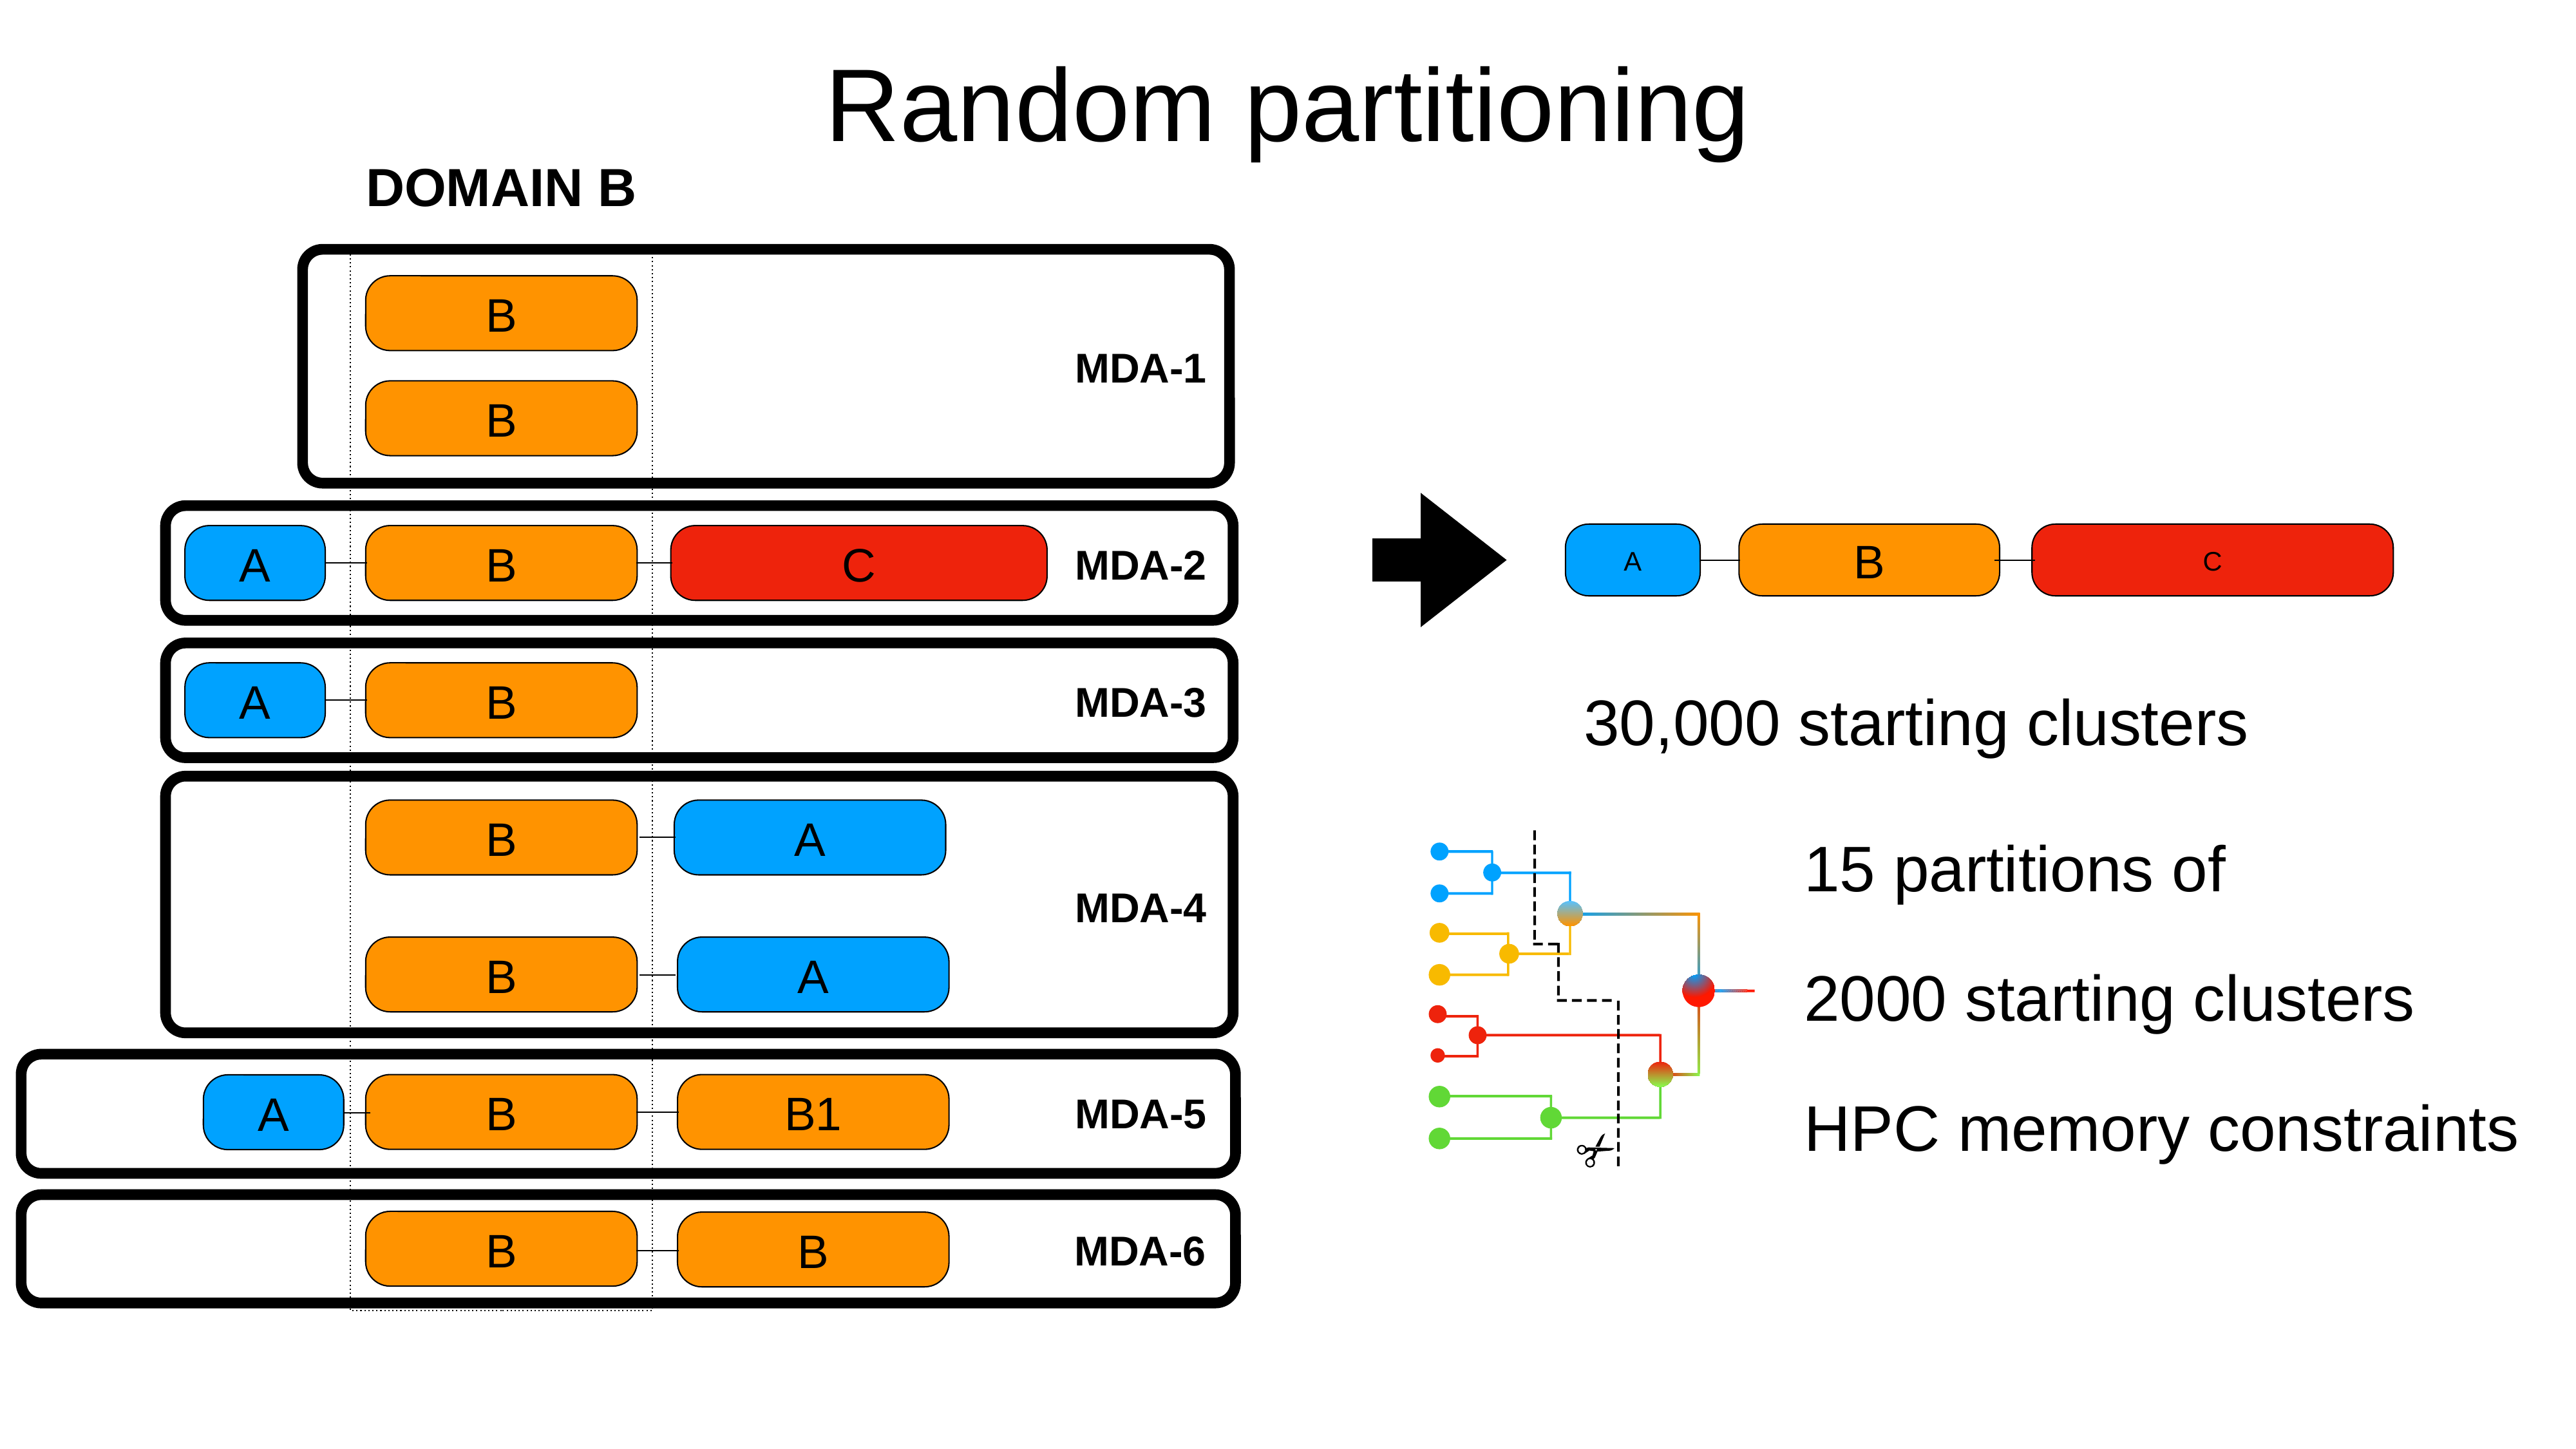

Random partitioning
DOMAIN B

B
MDA-1
B

A
B
C

A
B
C
MDA-2

A
B
MDA-3
30,000 starting clusters

B
A
15 partitions of
2000 starting clusters
HPC memory constraints

MDA-4
B
A

B
B1
A
MDA-5

B
B
MDA-6